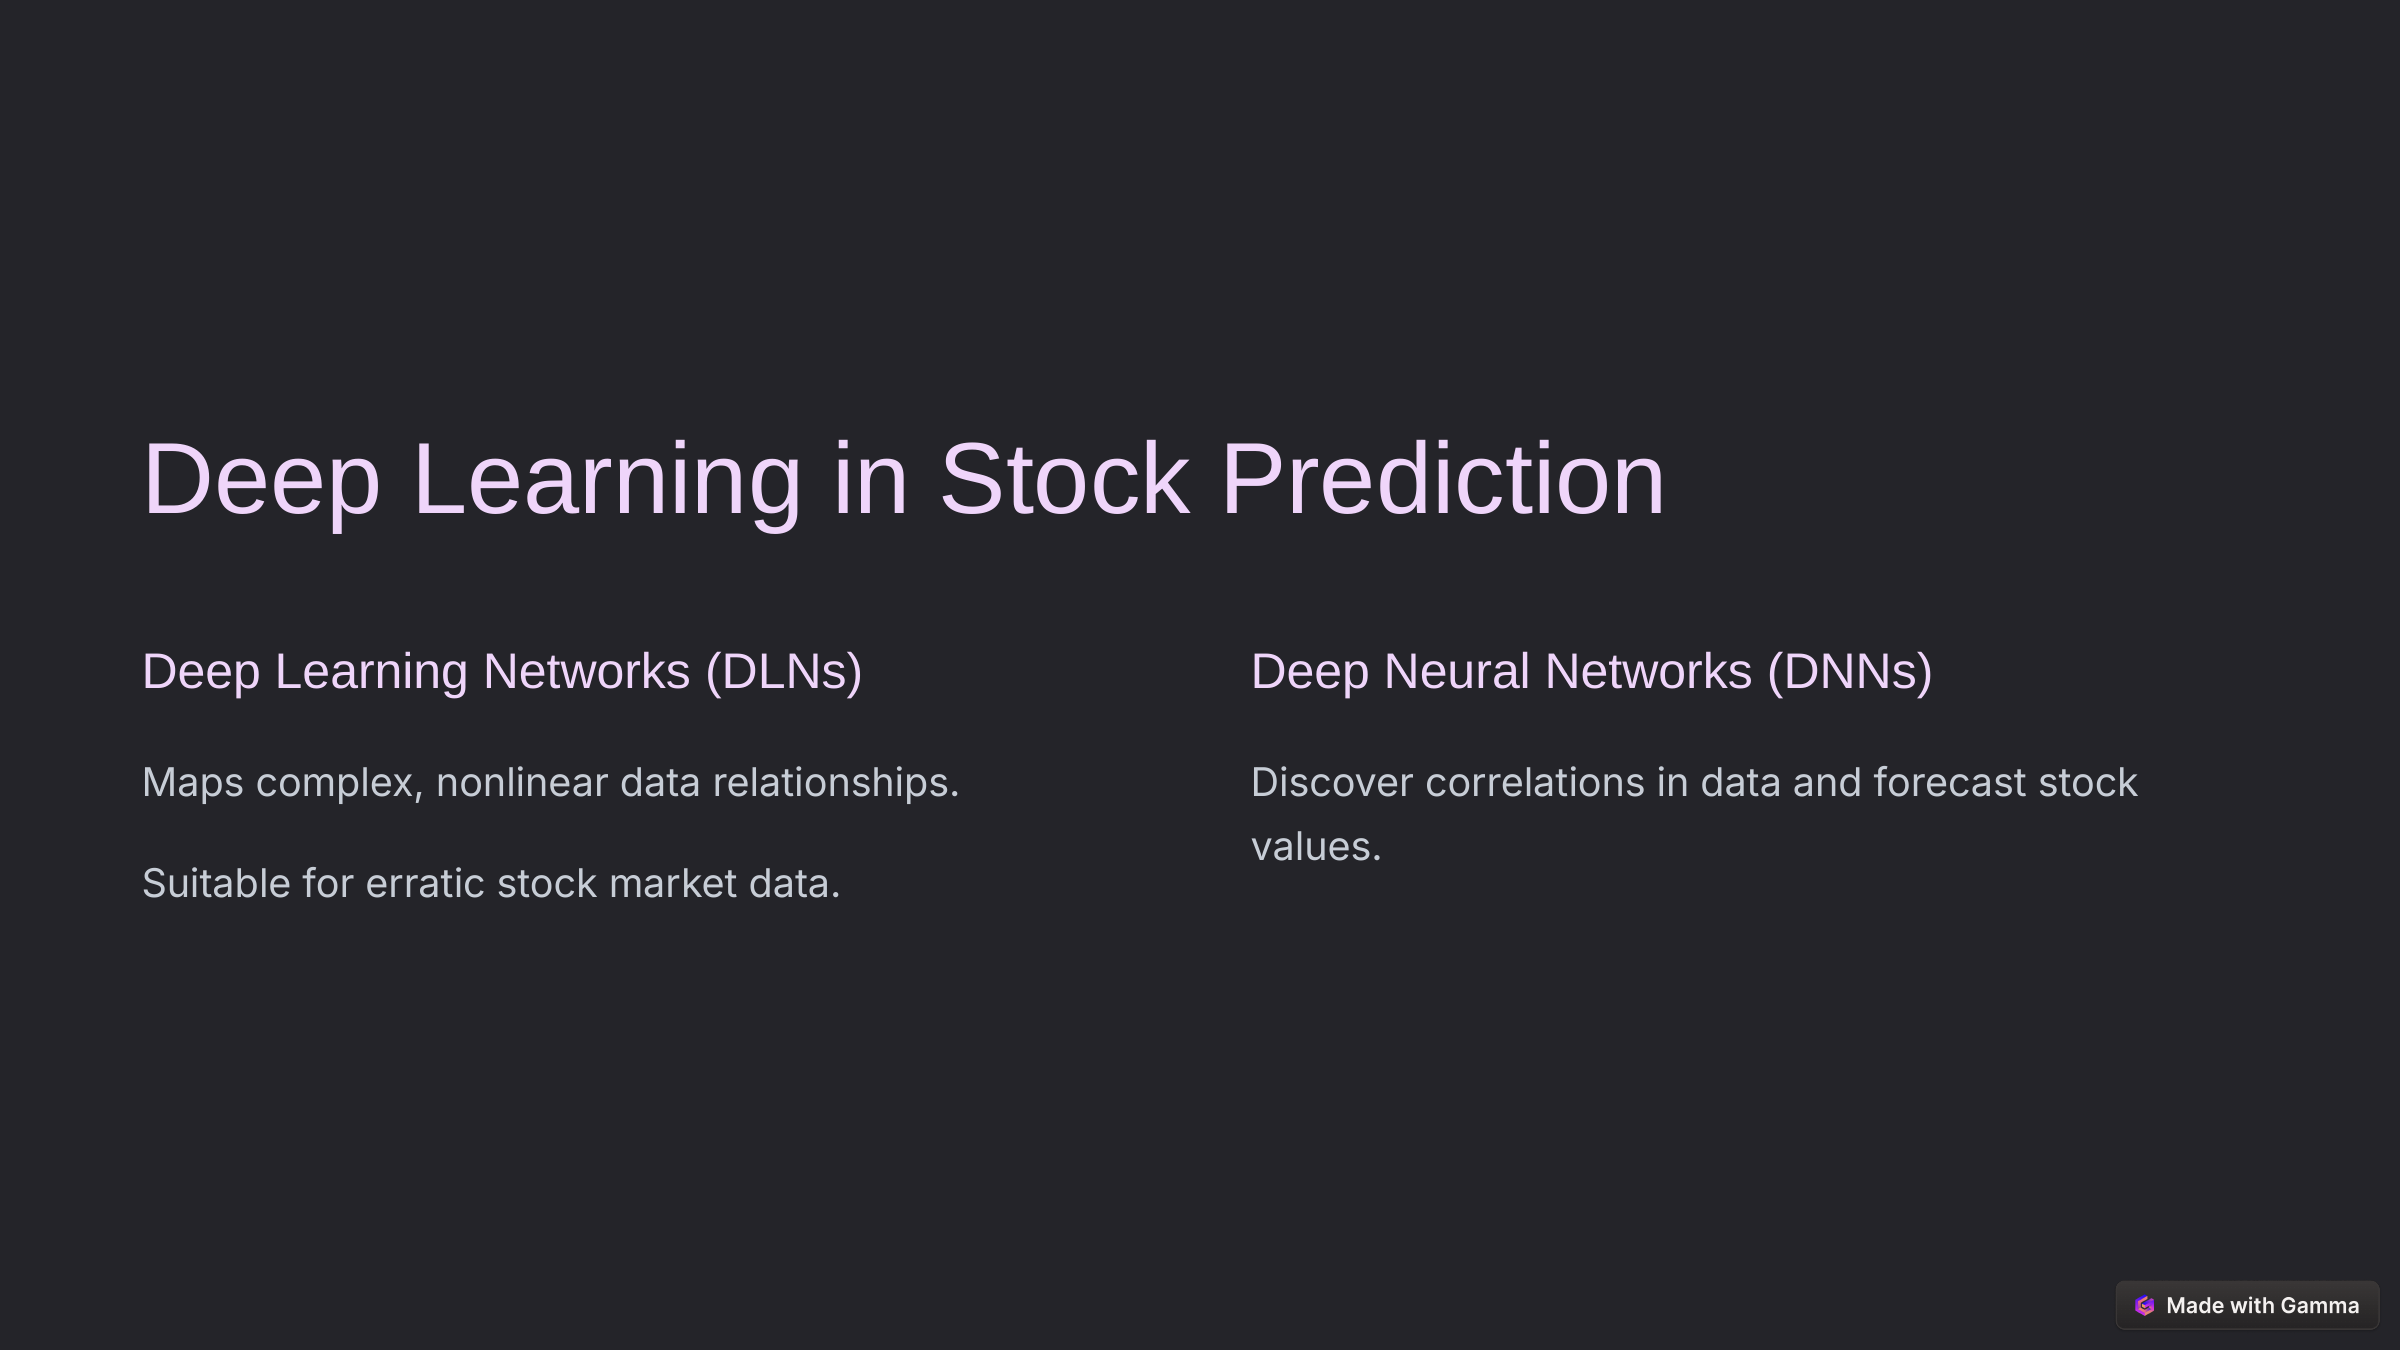

Deep Learning in Stock Prediction
Deep Learning Networks (DLNs)
Deep Neural Networks (DNNs)
Maps complex, nonlinear data relationships.
Discover correlations in data and forecast stock values.
Suitable for erratic stock market data.